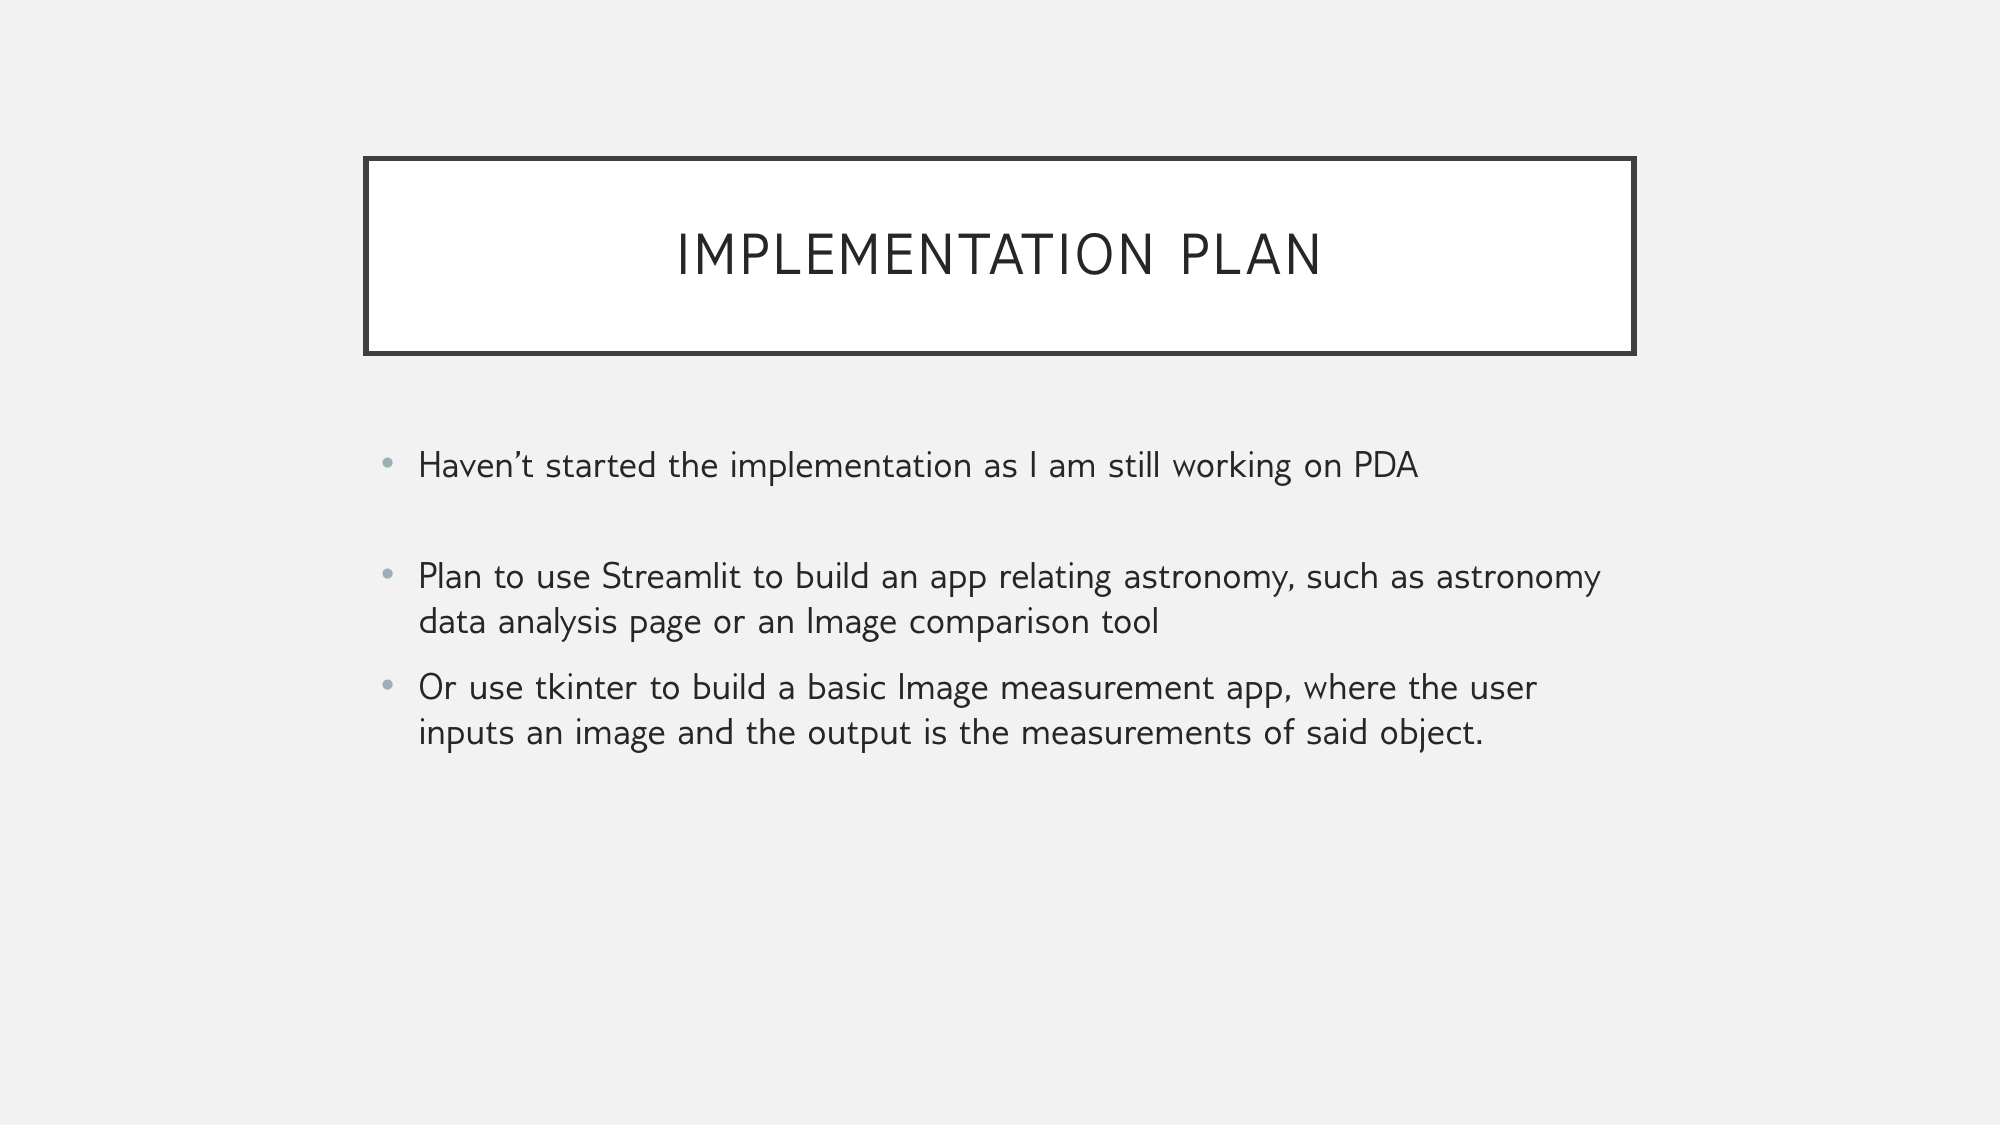

# Implementation Plan
Haven’t started the implementation as I am still working on PDA
Plan to use Streamlit to build an app relating astronomy, such as astronomy data analysis page or an Image comparison tool
Or use tkinter to build a basic Image measurement app, where the user inputs an image and the output is the measurements of said object.